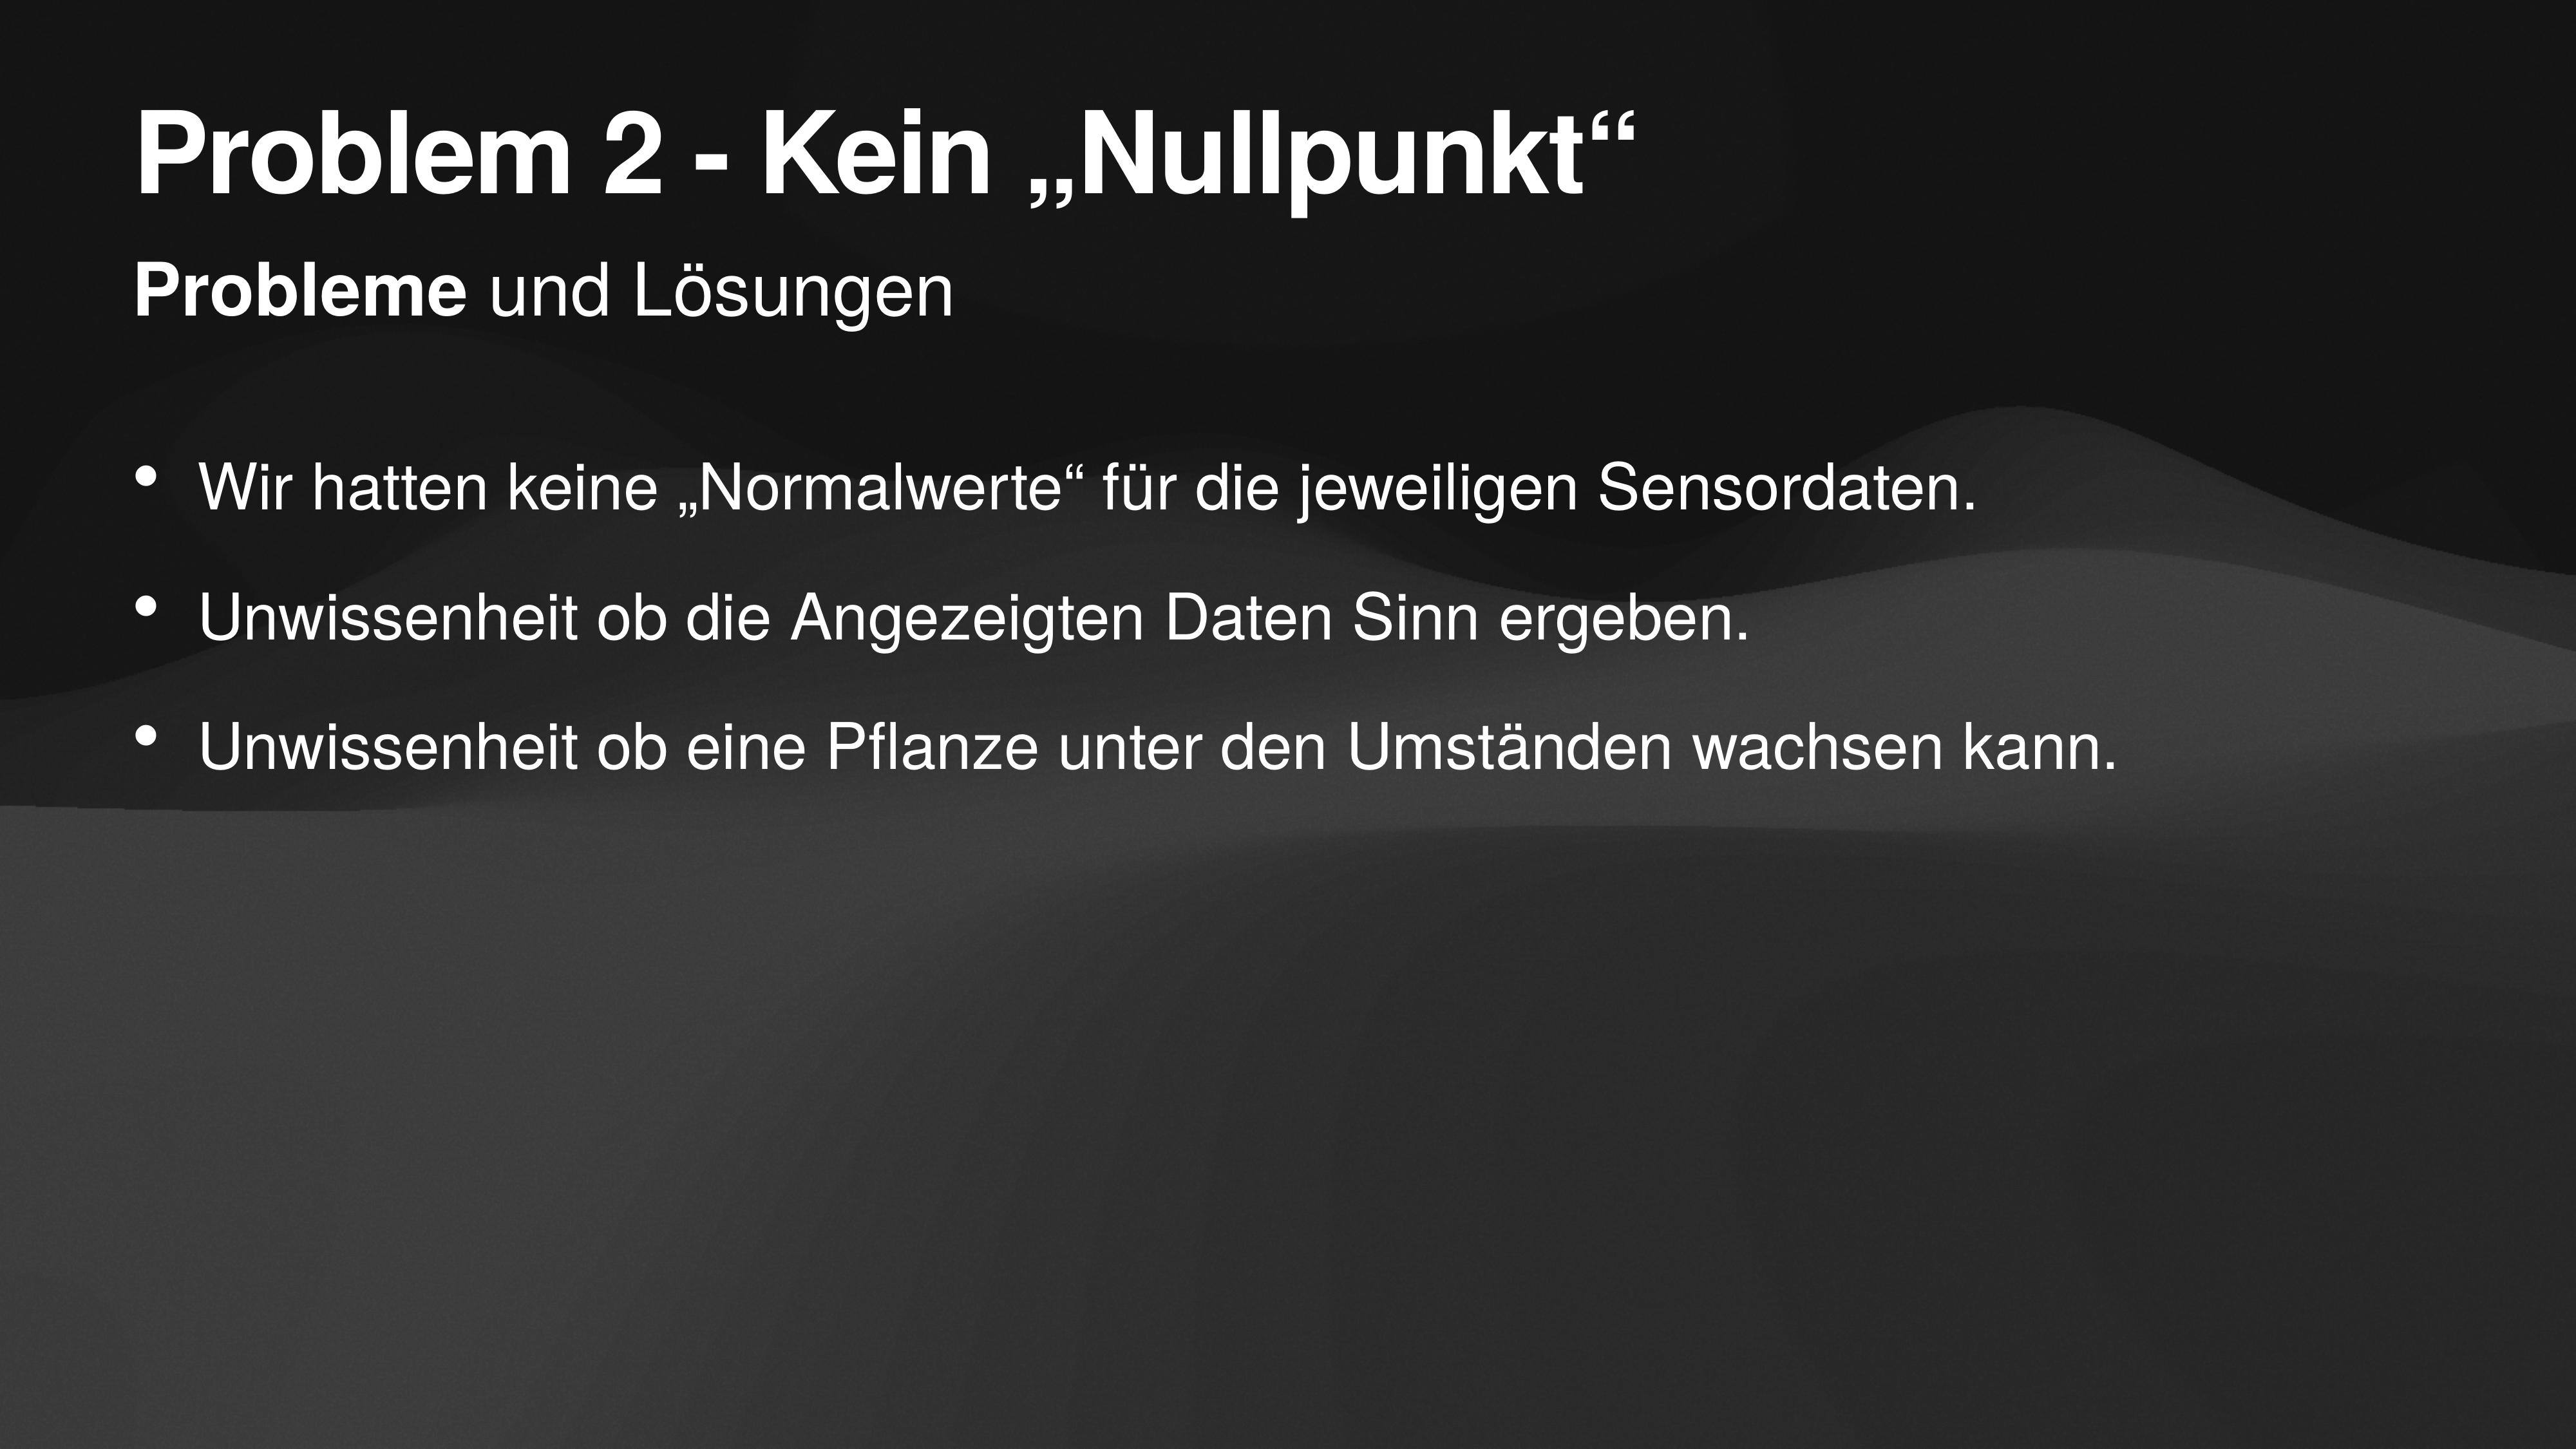

# Problem 2 - Kein „Nullpunkt“
Probleme und Lösungen
Wir hatten keine „Normalwerte“ für die jeweiligen Sensordaten.
Unwissenheit ob die Angezeigten Daten Sinn ergeben.
Unwissenheit ob eine Pflanze unter den Umständen wachsen kann.